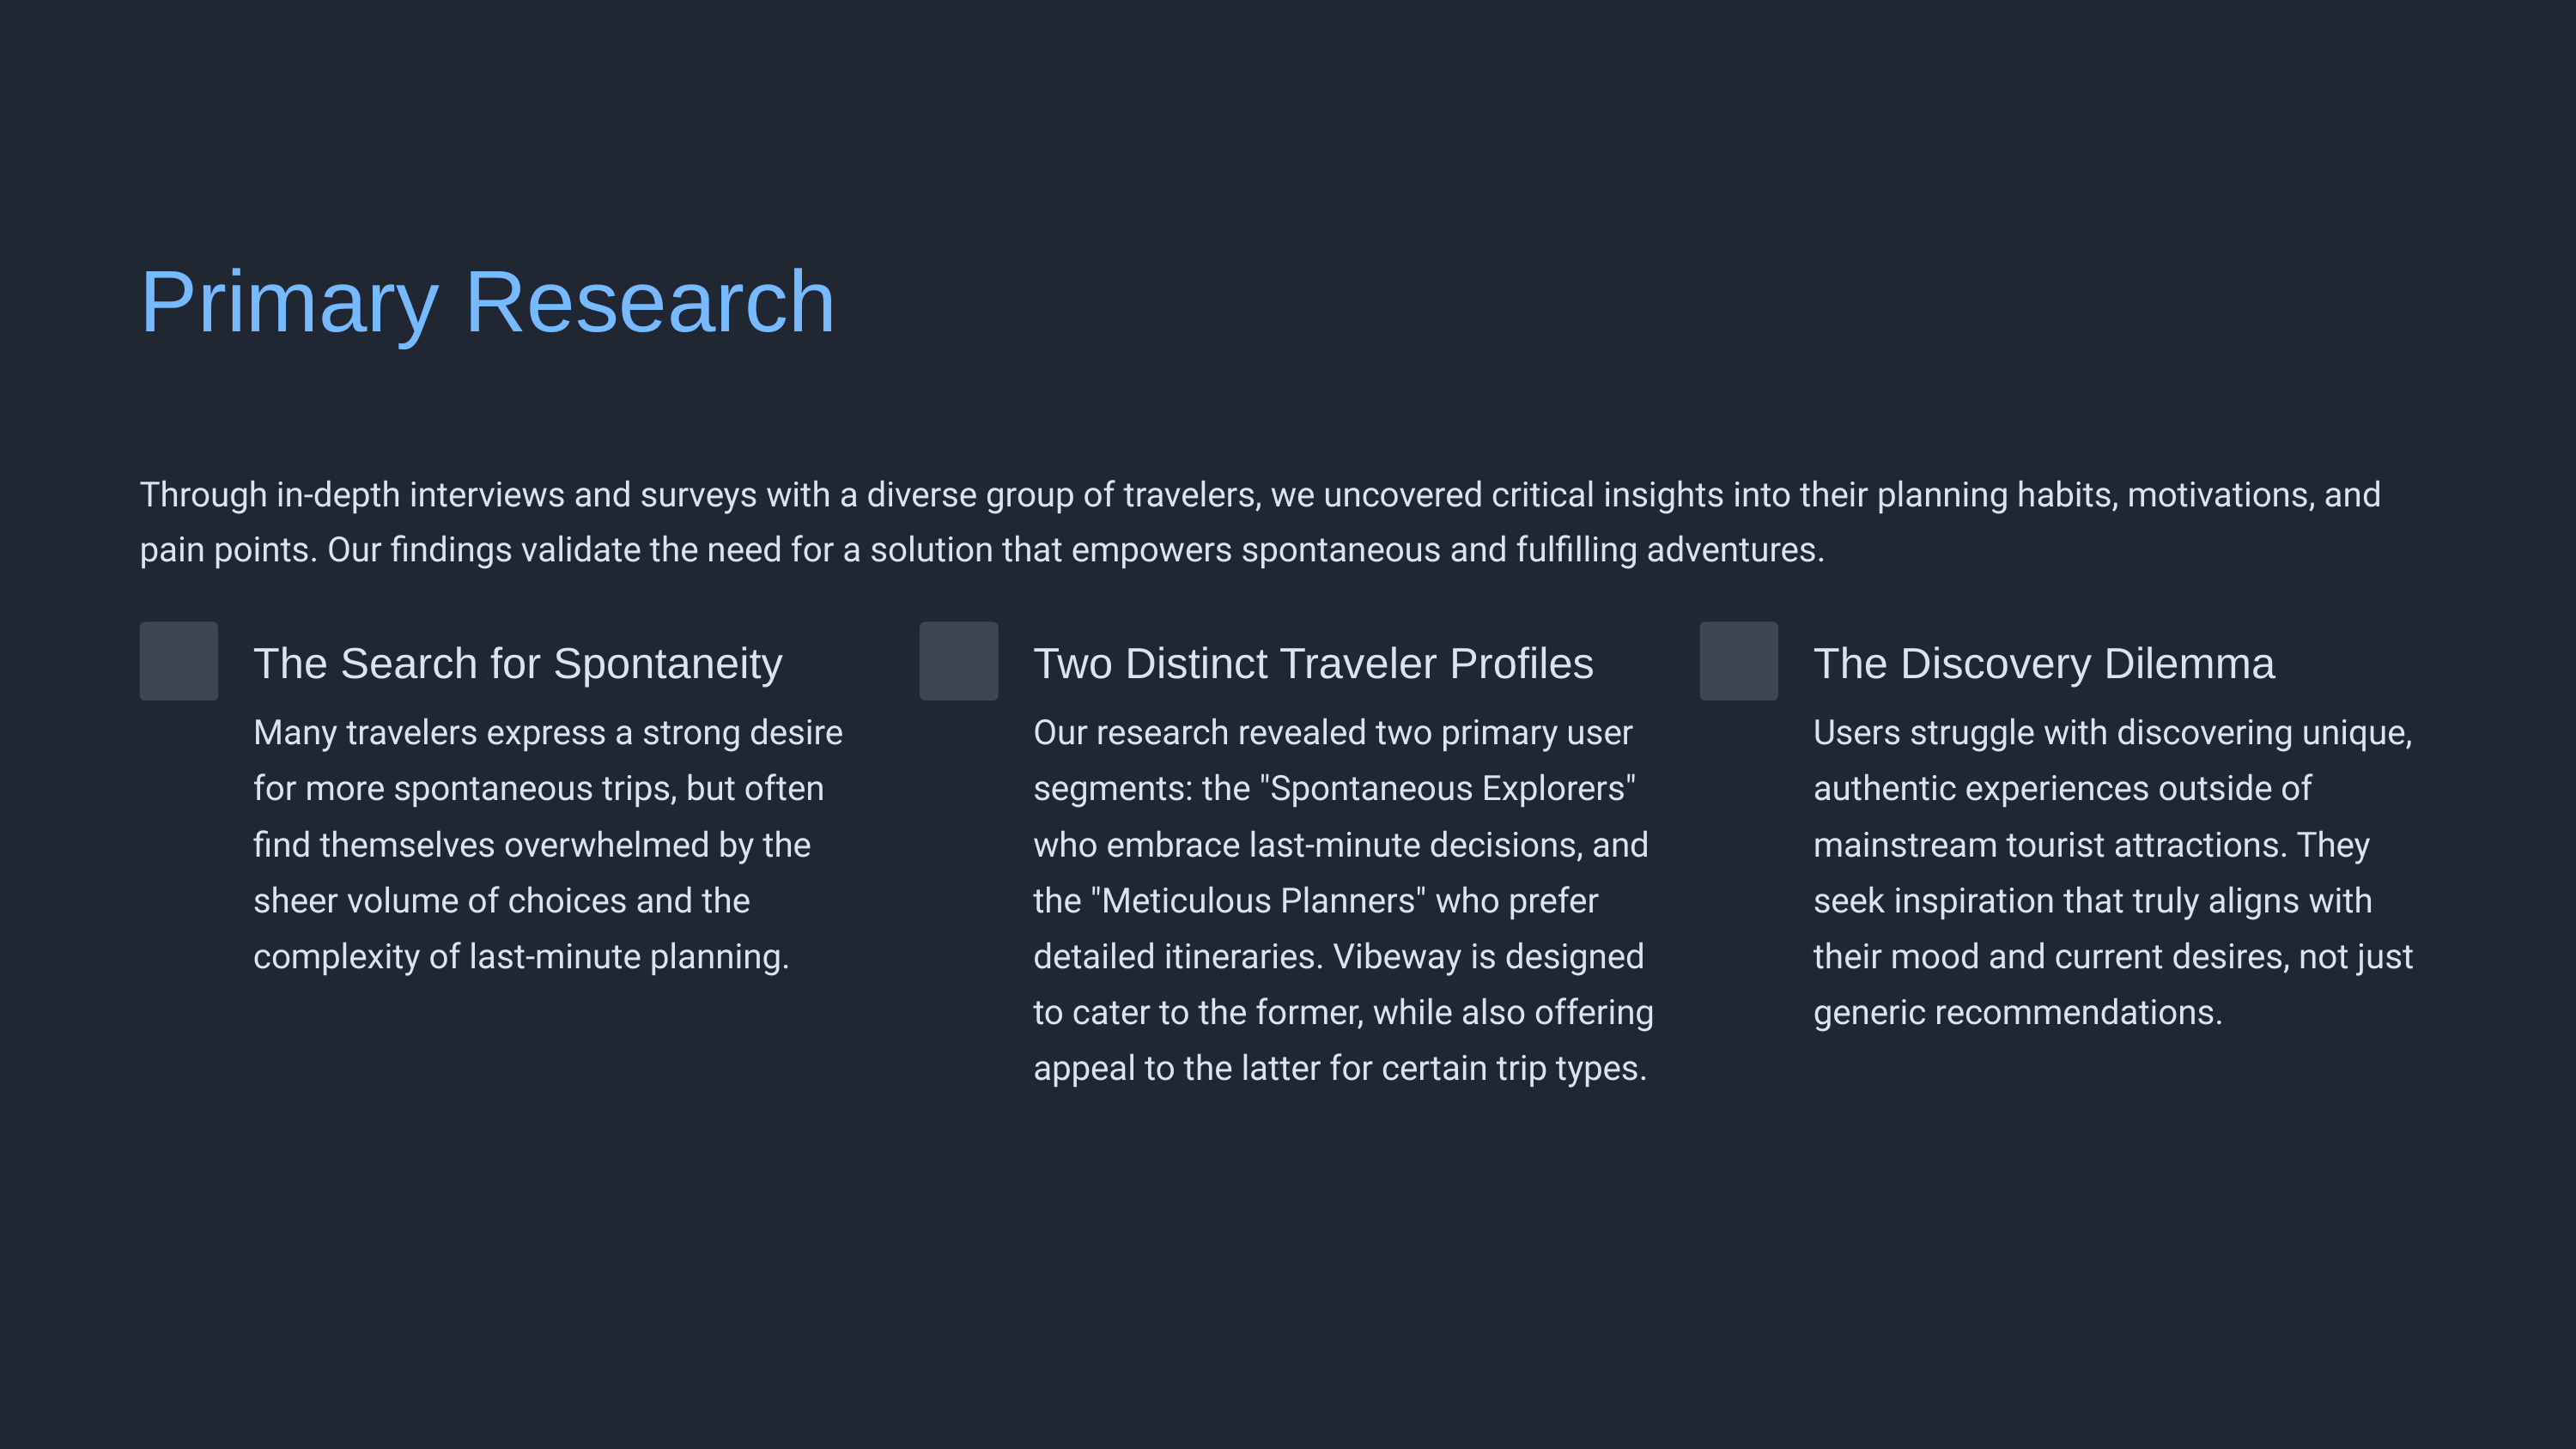

Primary Research
Through in-depth interviews and surveys with a diverse group of travelers, we uncovered critical insights into their planning habits, motivations, and pain points. Our findings validate the need for a solution that empowers spontaneous and fulfilling adventures.

The Search for Spontaneity
Two Distinct Traveler Profiles
The Discovery Dilemma
Many travelers express a strong desire for more spontaneous trips, but often find themselves overwhelmed by the sheer volume of choices and the complexity of last-minute planning.
Our research revealed two primary user segments: the "Spontaneous Explorers" who embrace last-minute decisions, and the "Meticulous Planners" who prefer detailed itineraries. Vibeway is designed to cater to the former, while also offering appeal to the latter for certain trip types.
Users struggle with discovering unique, authentic experiences outside of mainstream tourist attractions. They seek inspiration that truly aligns with their mood and current desires, not just generic recommendations.